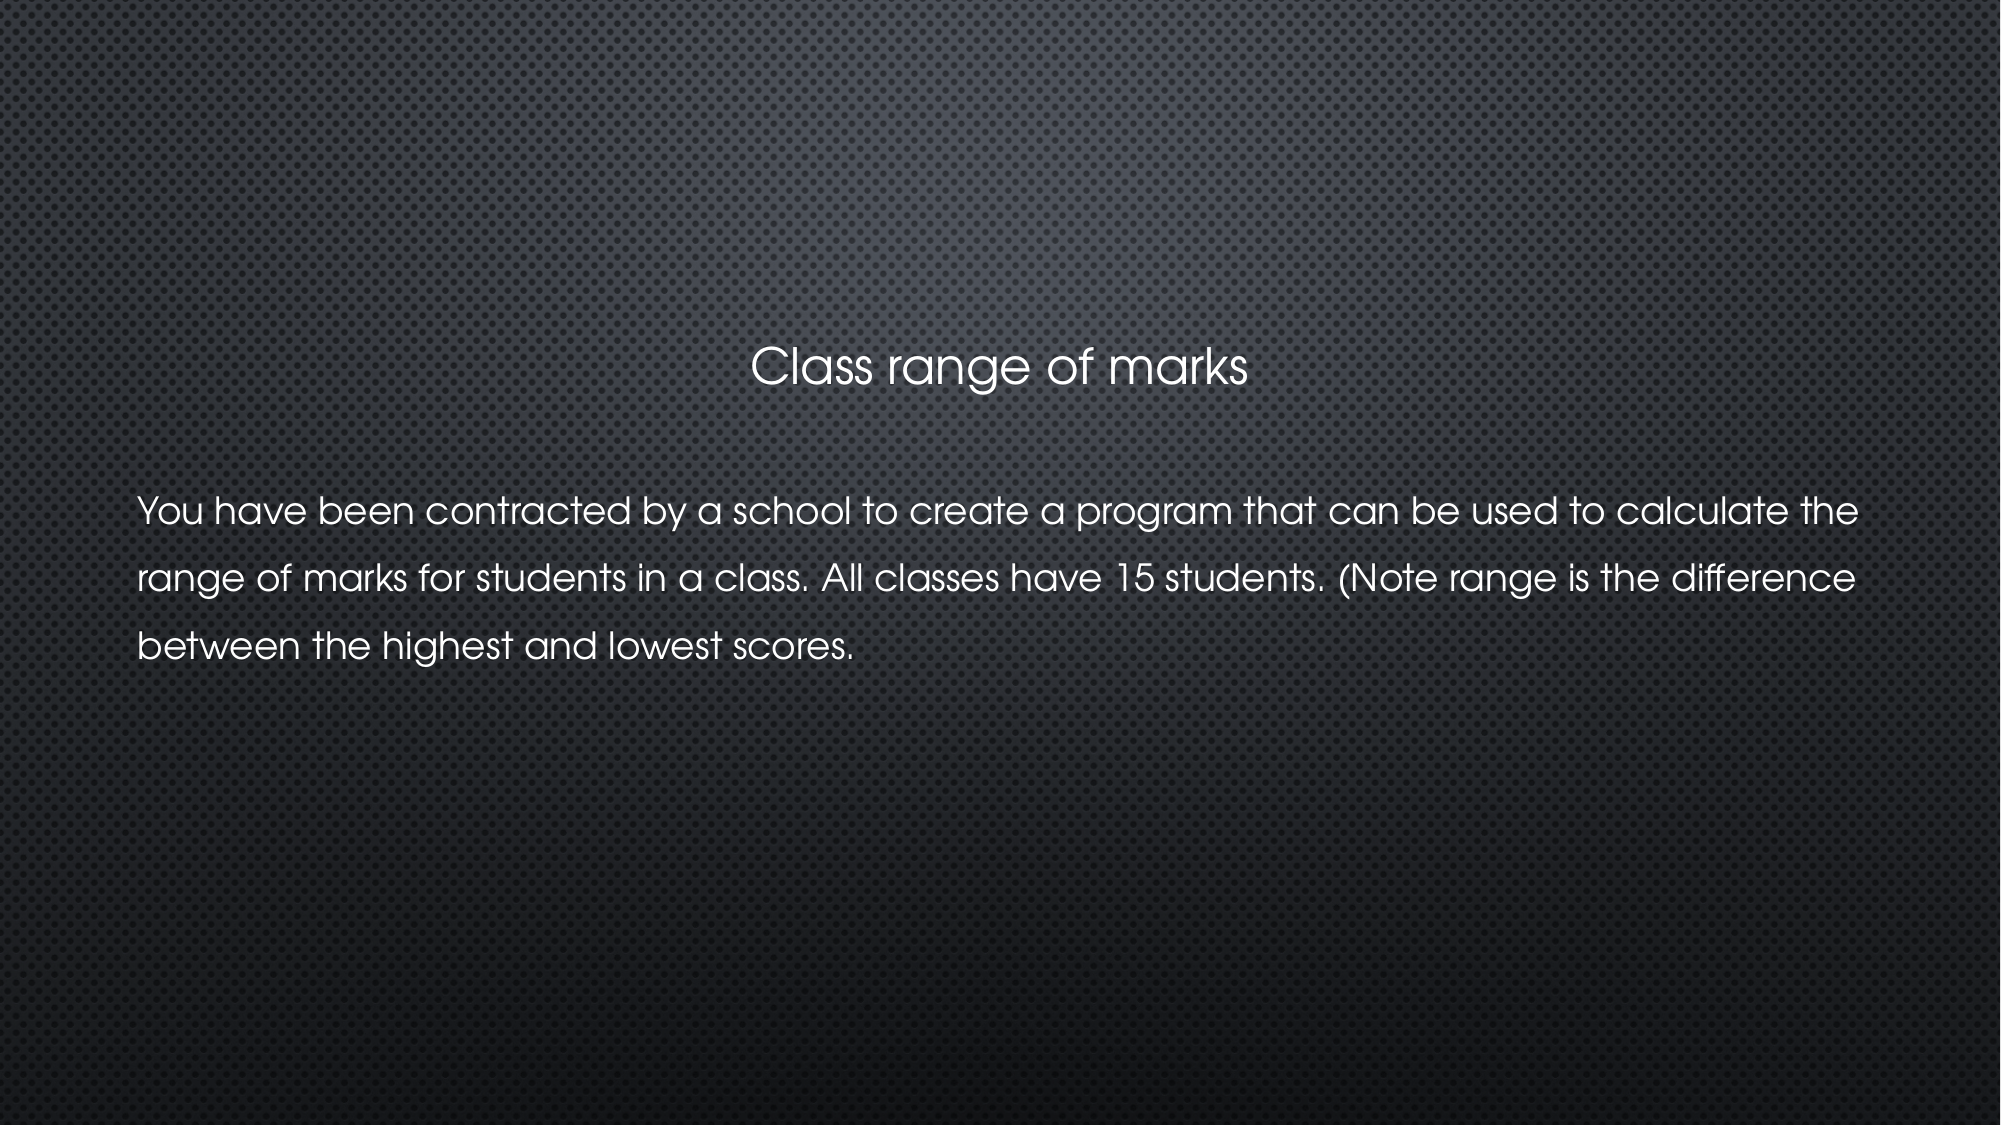

Class range of marks
You have been contracted by a school to create a program that can be used to calculate the
range of marks for students in a class. All classes have 15 students. (Note range is the difference
between the highest and lowest scores.